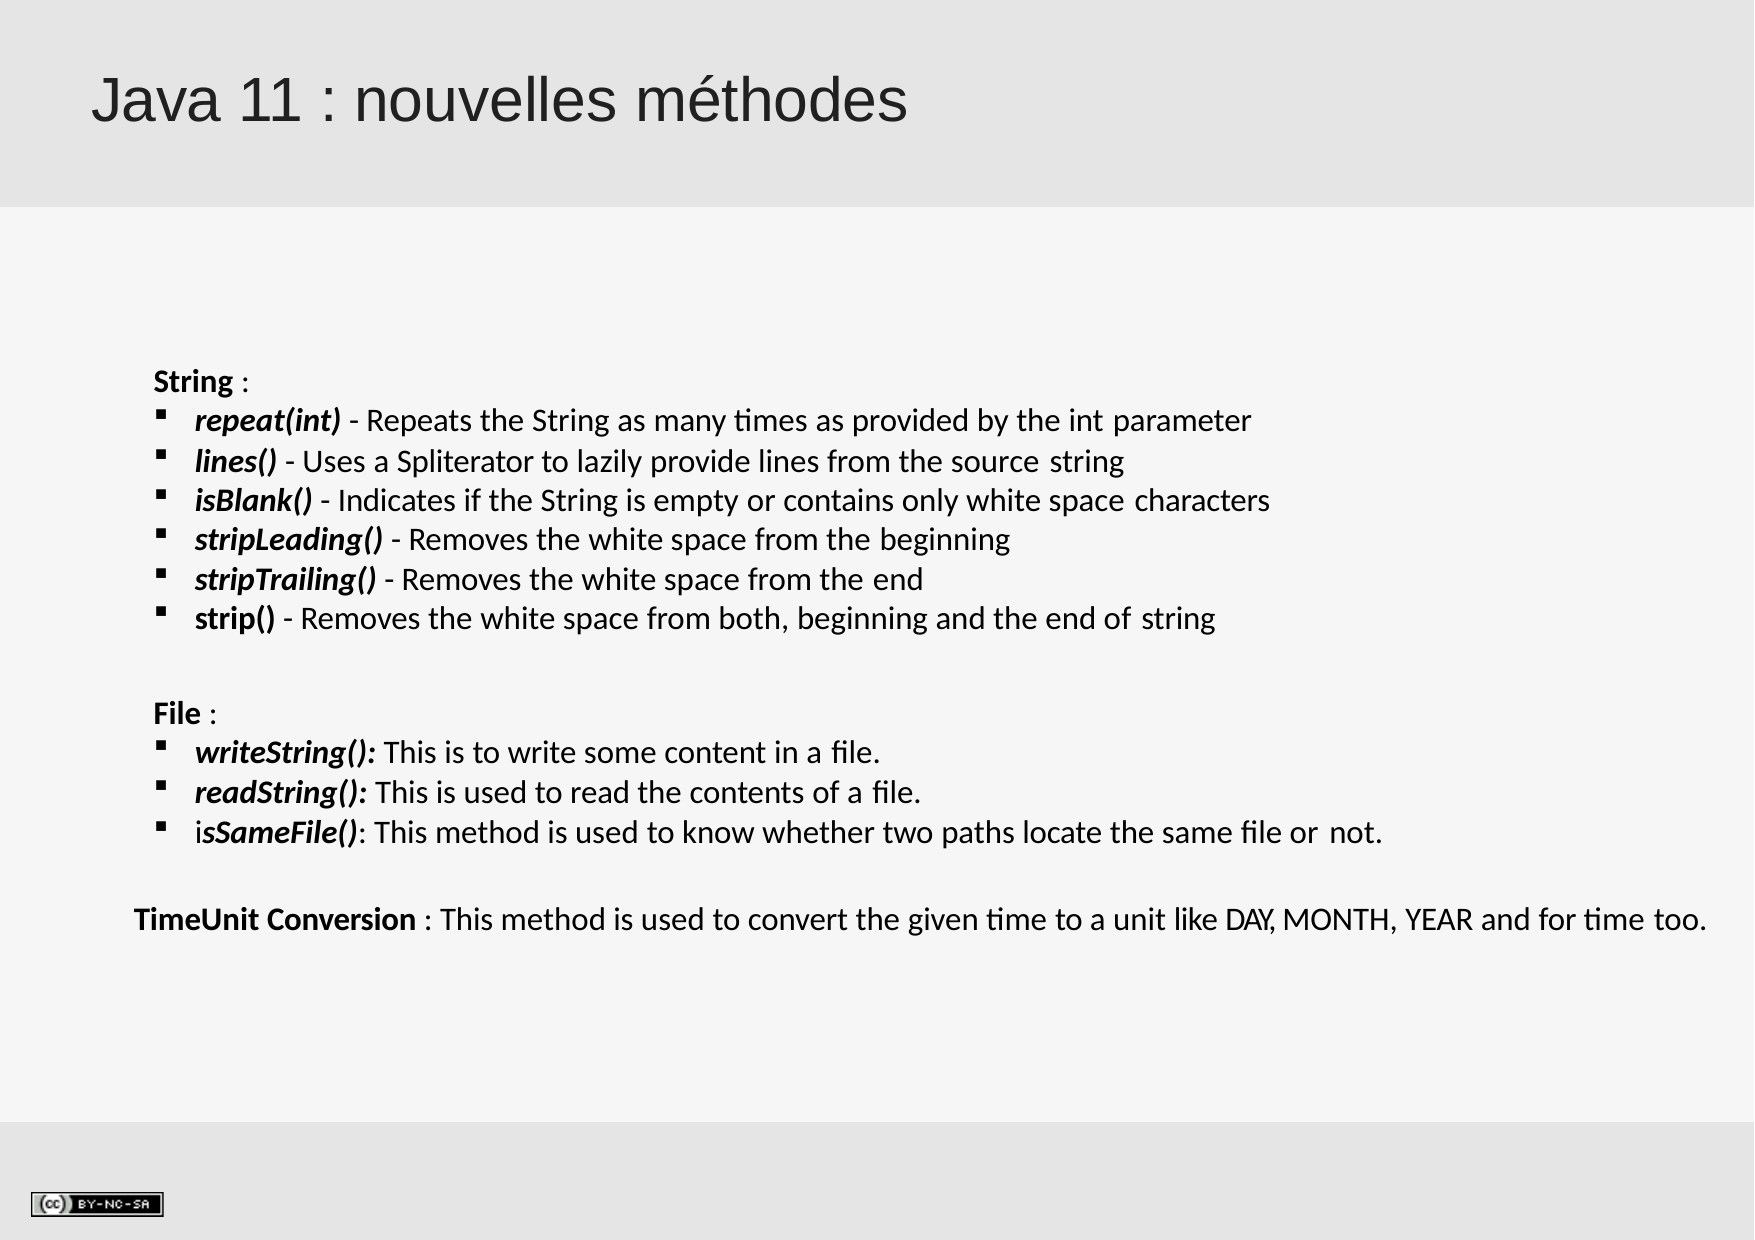

# Java 11 : nouvelles méthodes
String :
repeat(int) - Repeats the String as many times as provided by the int parameter
lines() - Uses a Spliterator to lazily provide lines from the source string
isBlank() - Indicates if the String is empty or contains only white space characters
stripLeading() - Removes the white space from the beginning
stripTrailing() - Removes the white space from the end
strip() - Removes the white space from both, beginning and the end of string

File :
writeString(): This is to write some content in a file.
readString(): This is used to read the contents of a file.
isSameFile(): This method is used to know whether two paths locate the same file or not.

TimeUnit Conversion : This method is used to convert the given time to a unit like DAY, MONTH, YEAR and for time too.